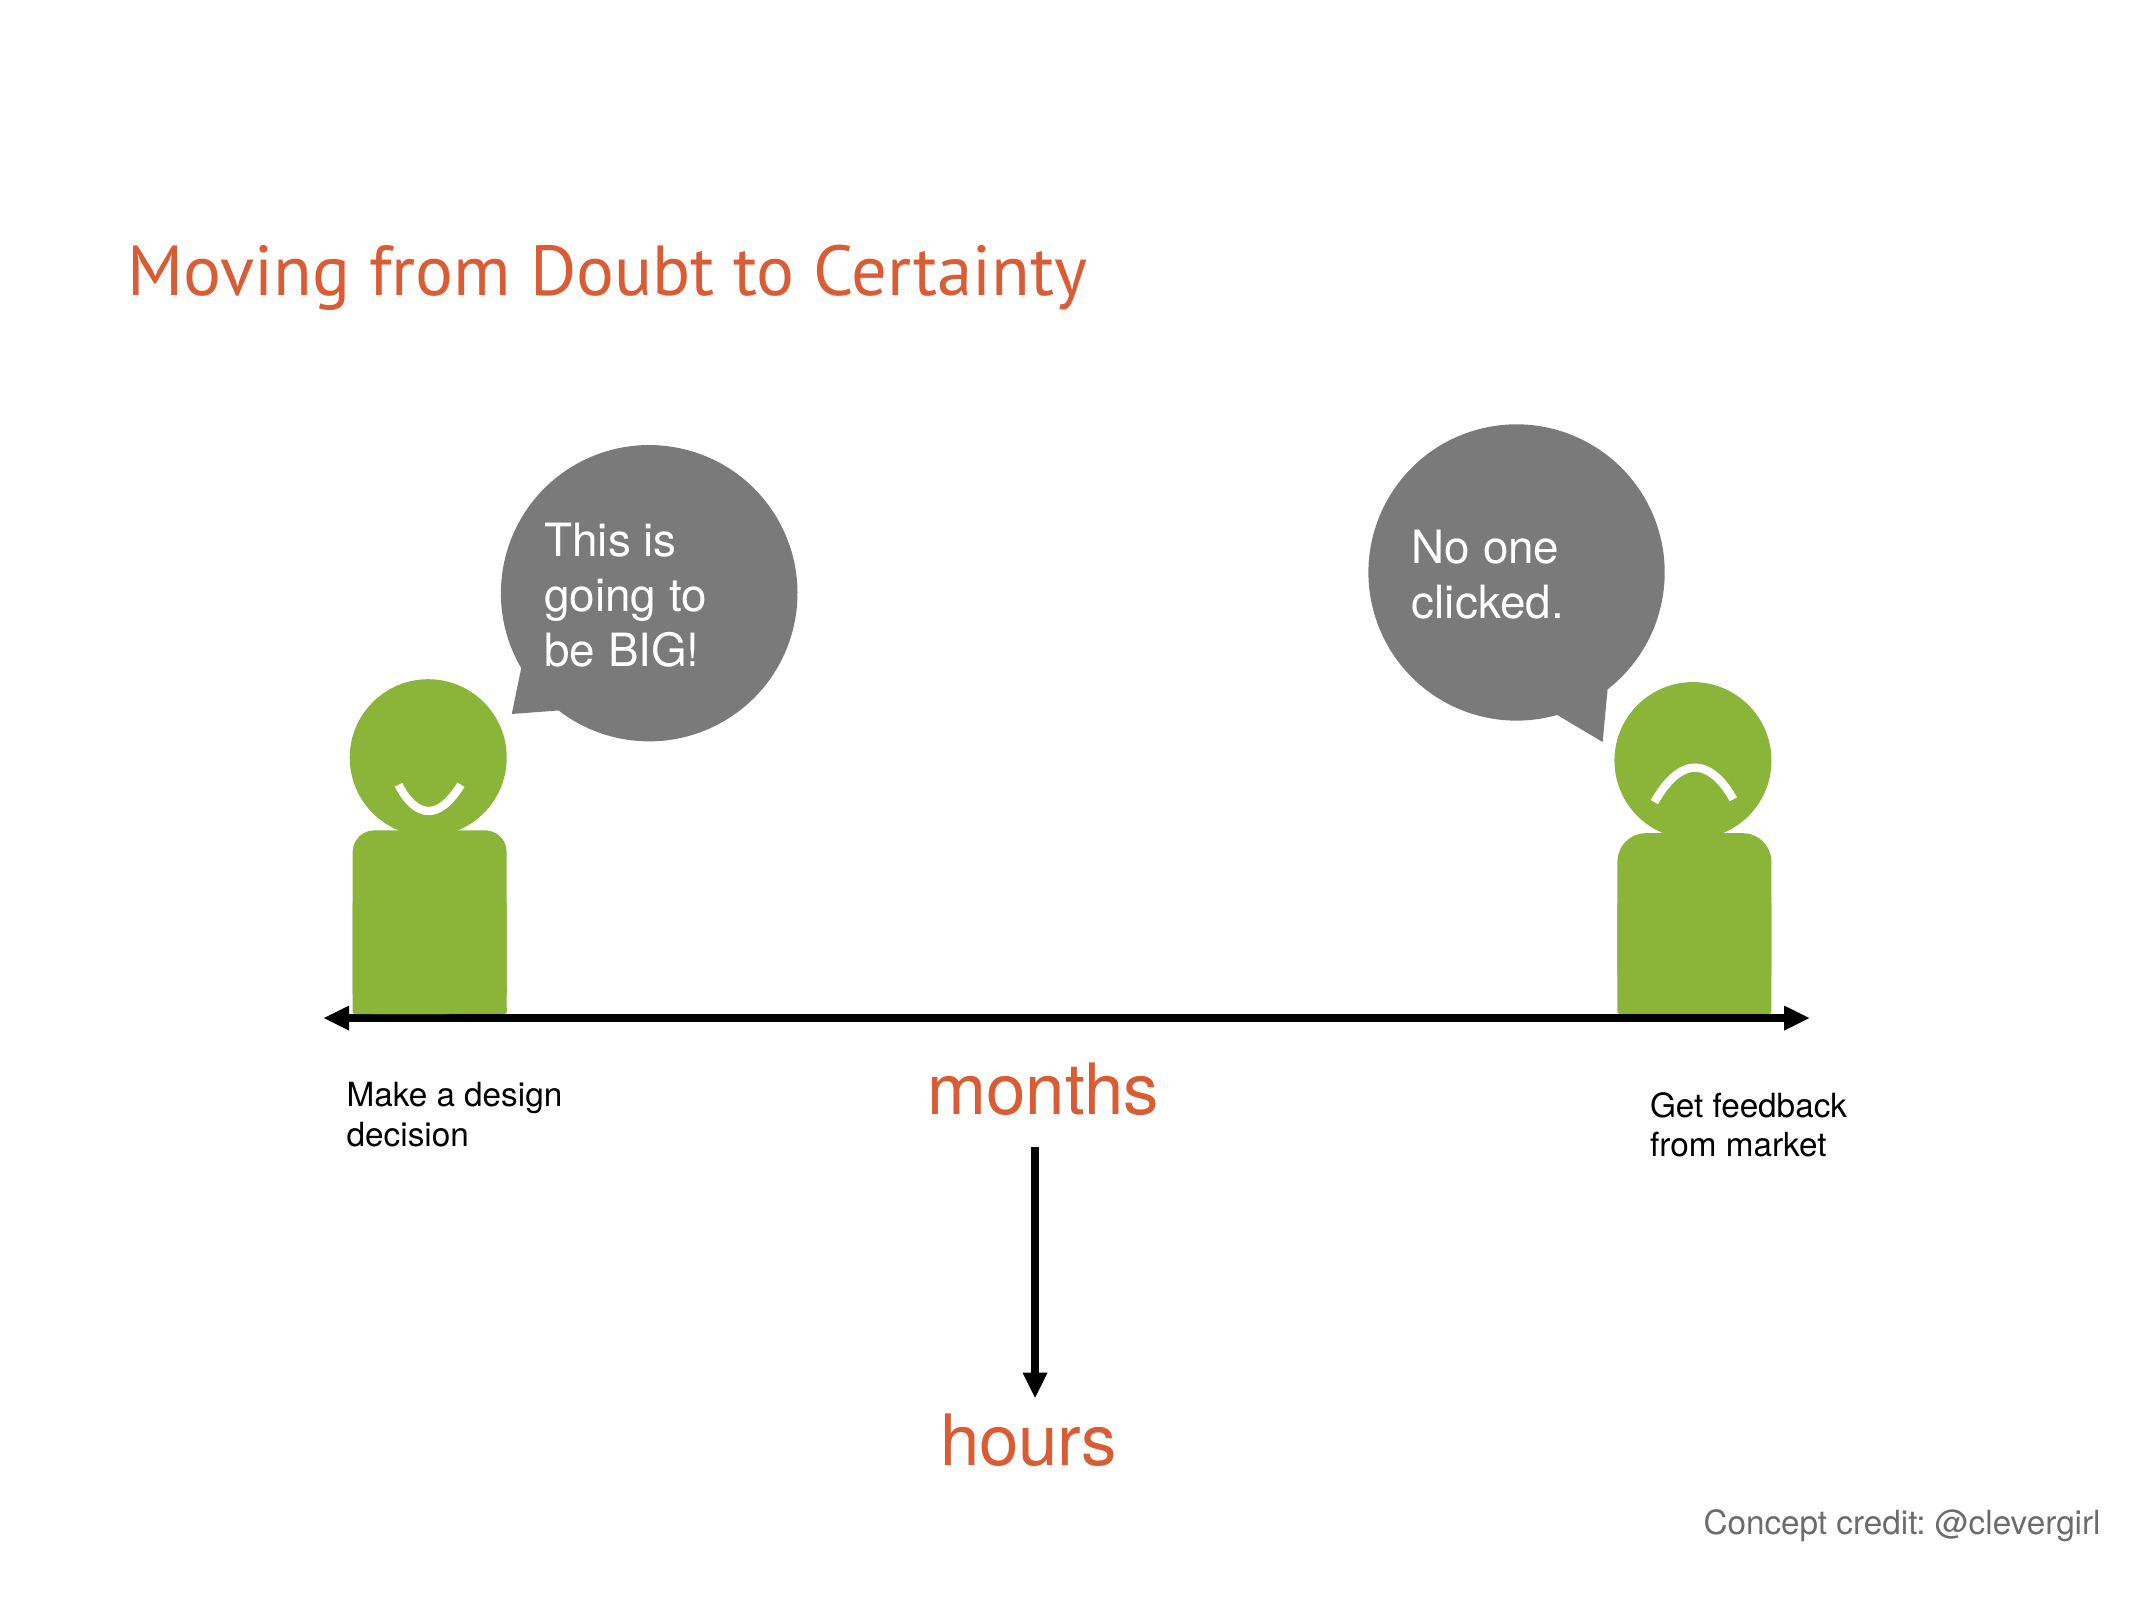

# Moving from Doubt to Certainty

No one clicked.

This is going to be BIG!

 months
Make a design decision
Get feedback from market

hours
Concept credit: @clevergirl